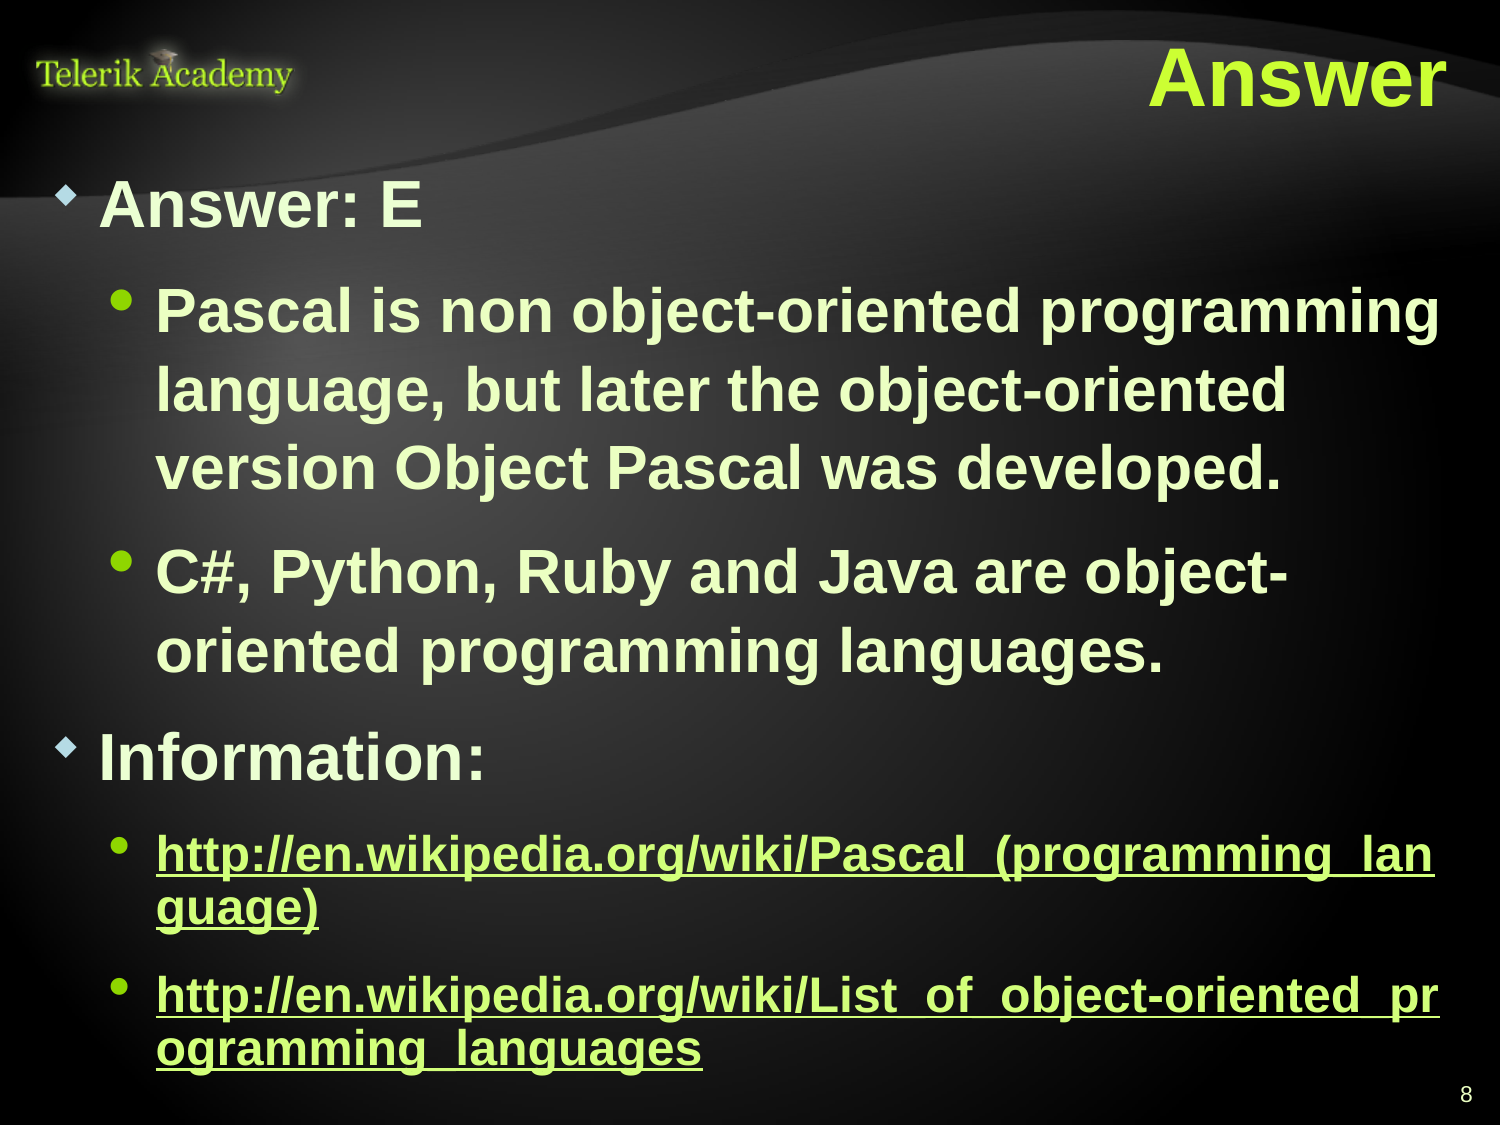

# Answer
Answer: E
Pascal is non object-oriented programming language, but later the object-oriented version Object Pascal was developed.
C#, Python, Ruby and Java are object-oriented programming languages.
Information:
http://en.wikipedia.org/wiki/Pascal_(programming_language)
http://en.wikipedia.org/wiki/List_of_object-oriented_programming_languages
8